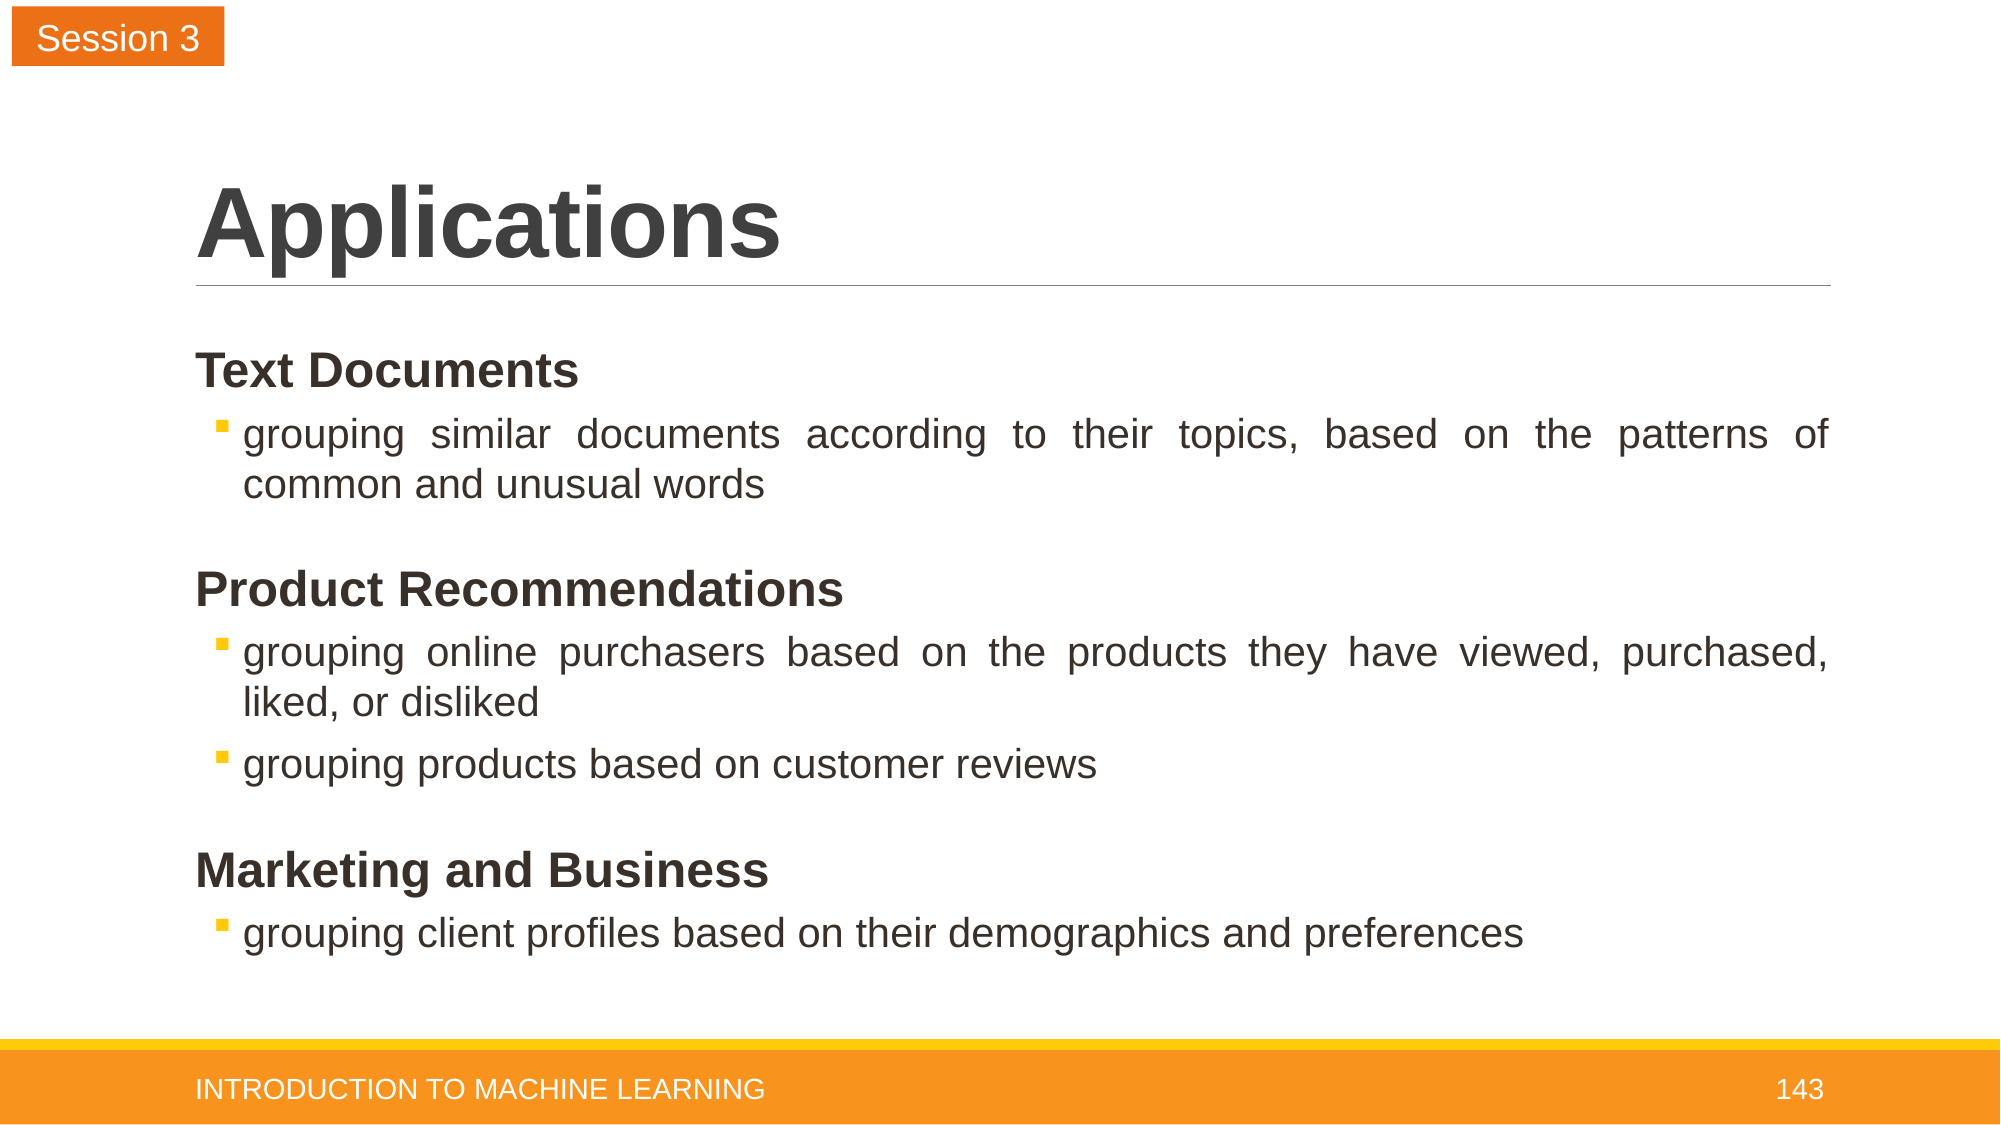

Session 3
# Applications
Text Documents
grouping similar documents according to their topics, based on the patterns of common and unusual words
Product Recommendations
grouping online purchasers based on the products they have viewed, purchased, liked, or disliked
grouping products based on customer reviews
Marketing and Business
grouping client profiles based on their demographics and preferences
INTRODUCTION TO MACHINE LEARNING
143